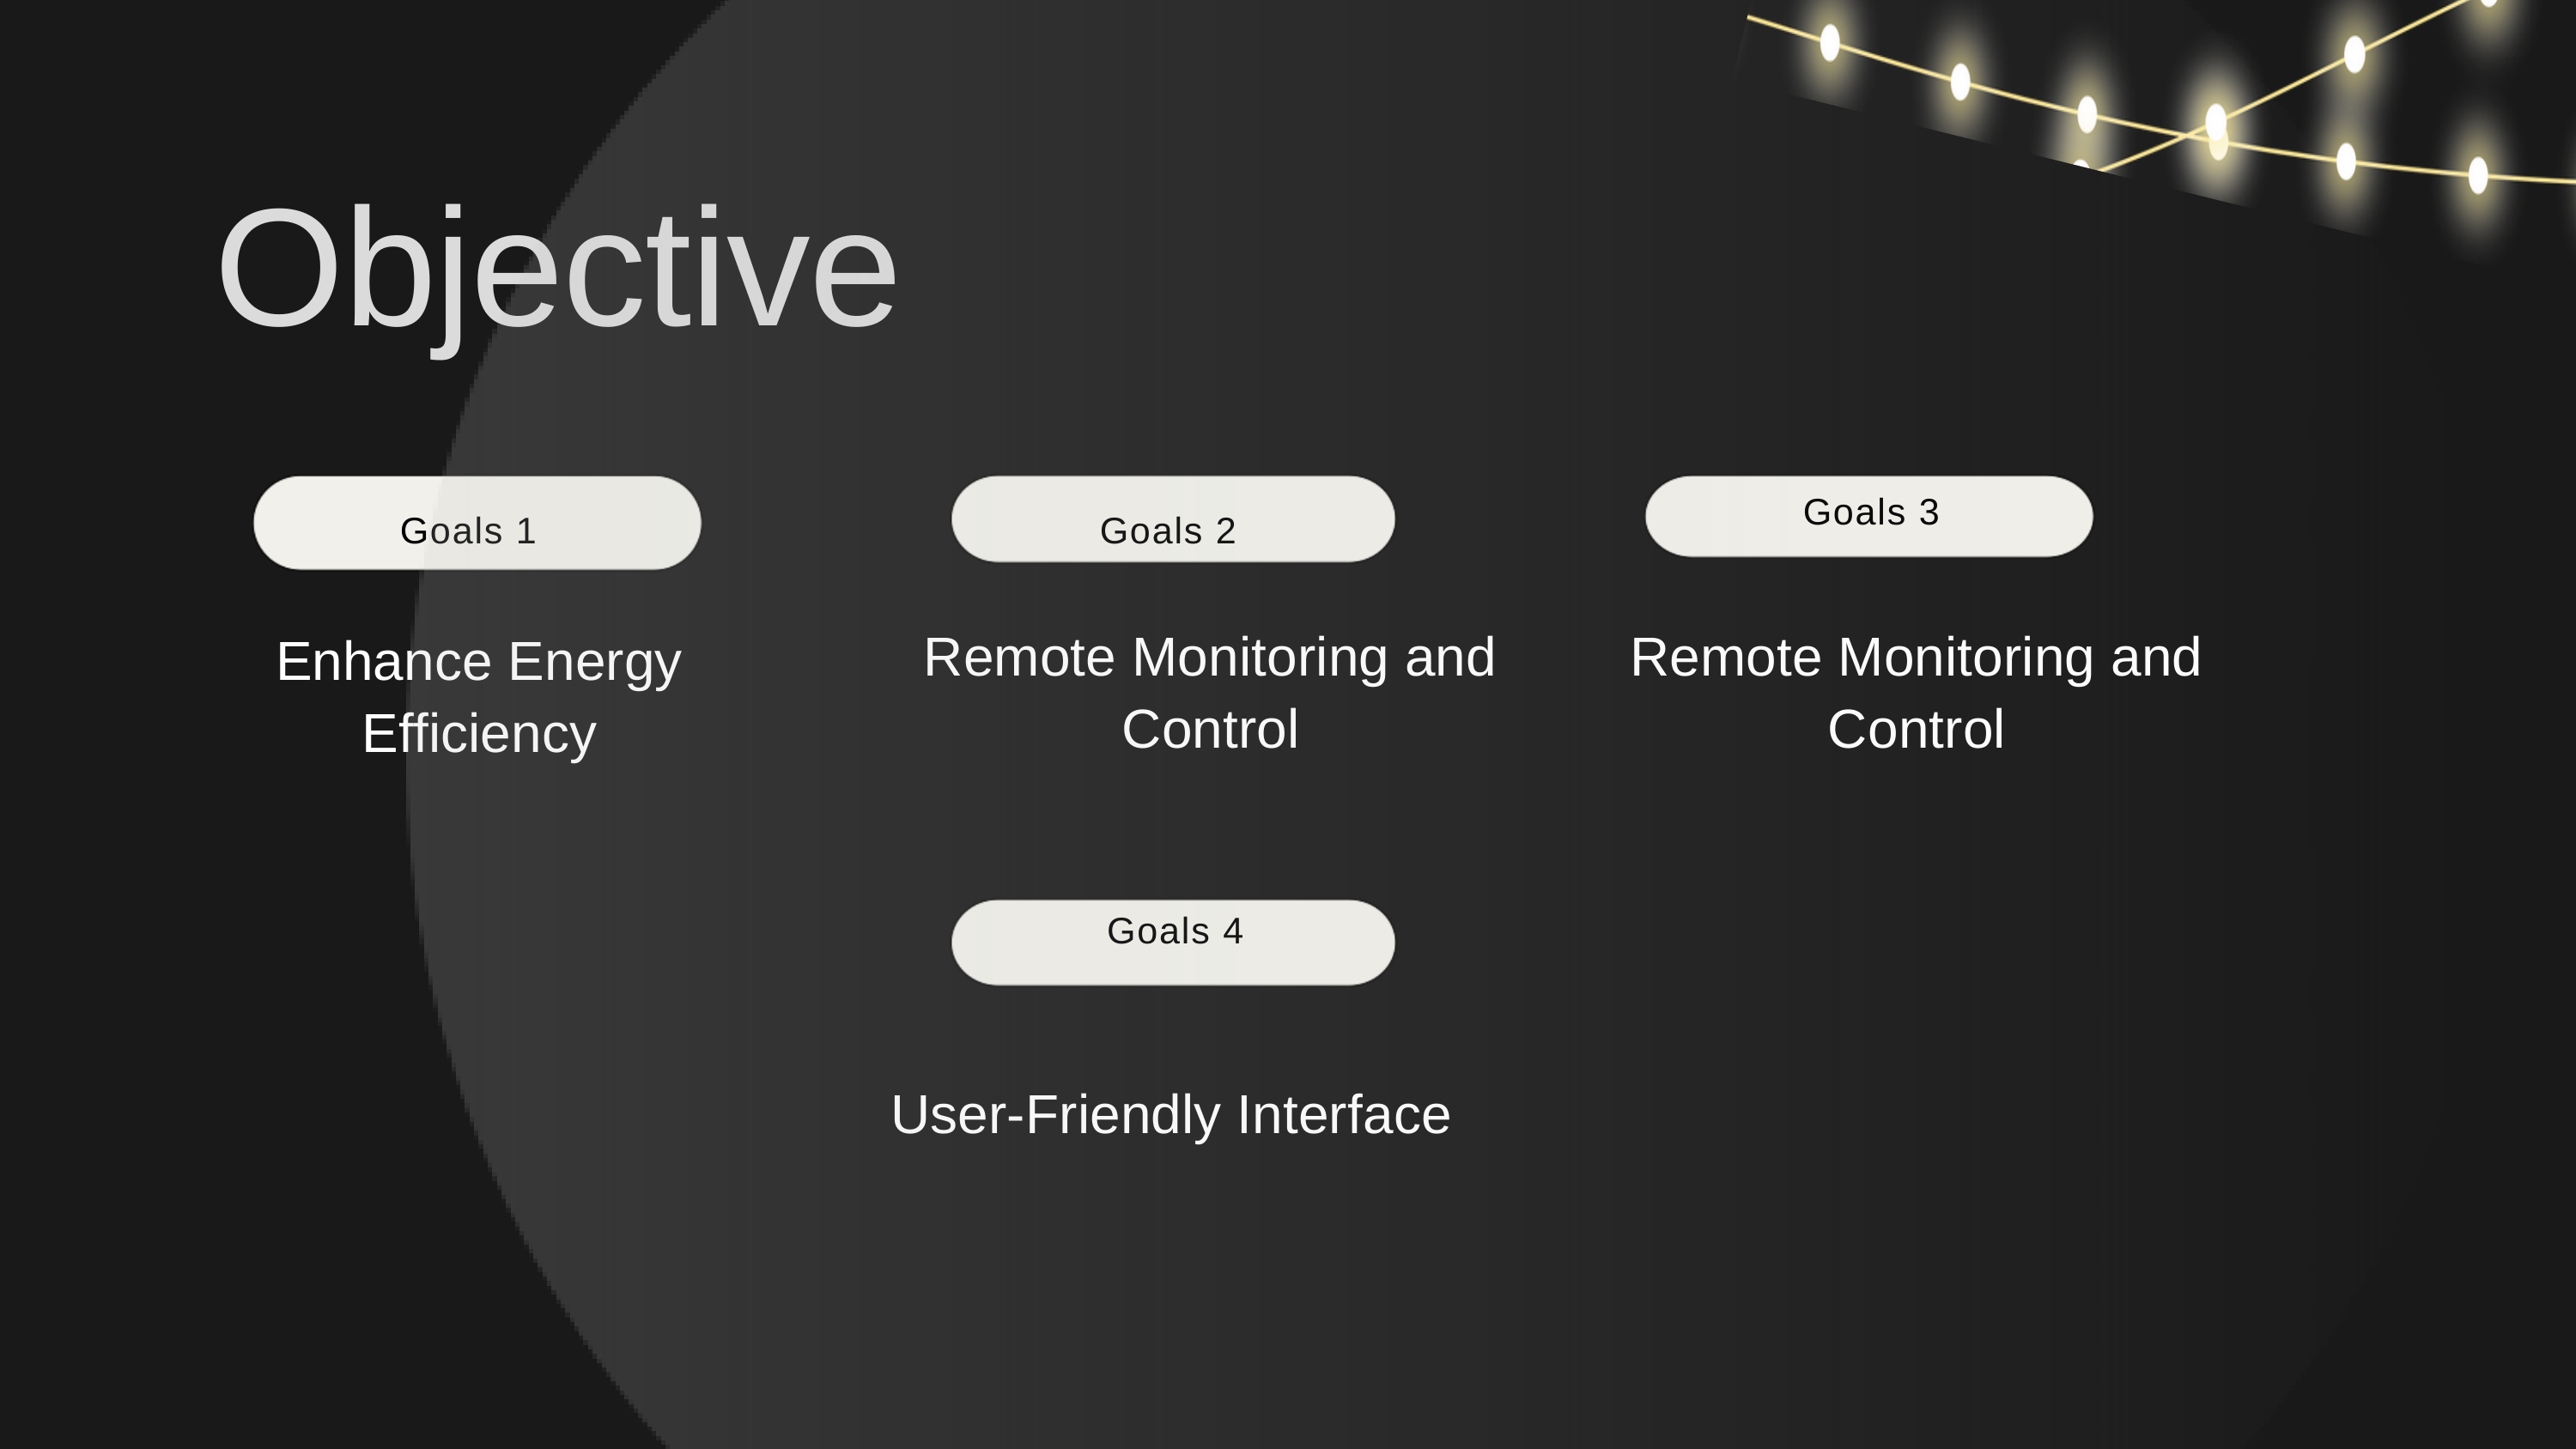

Objective

Goals 3
Goals 1
Goals 2
Remote Monitoring and Control
Remote Monitoring and Control
Enhance Energy Efficiency

Goals 4

User-Friendly Interface